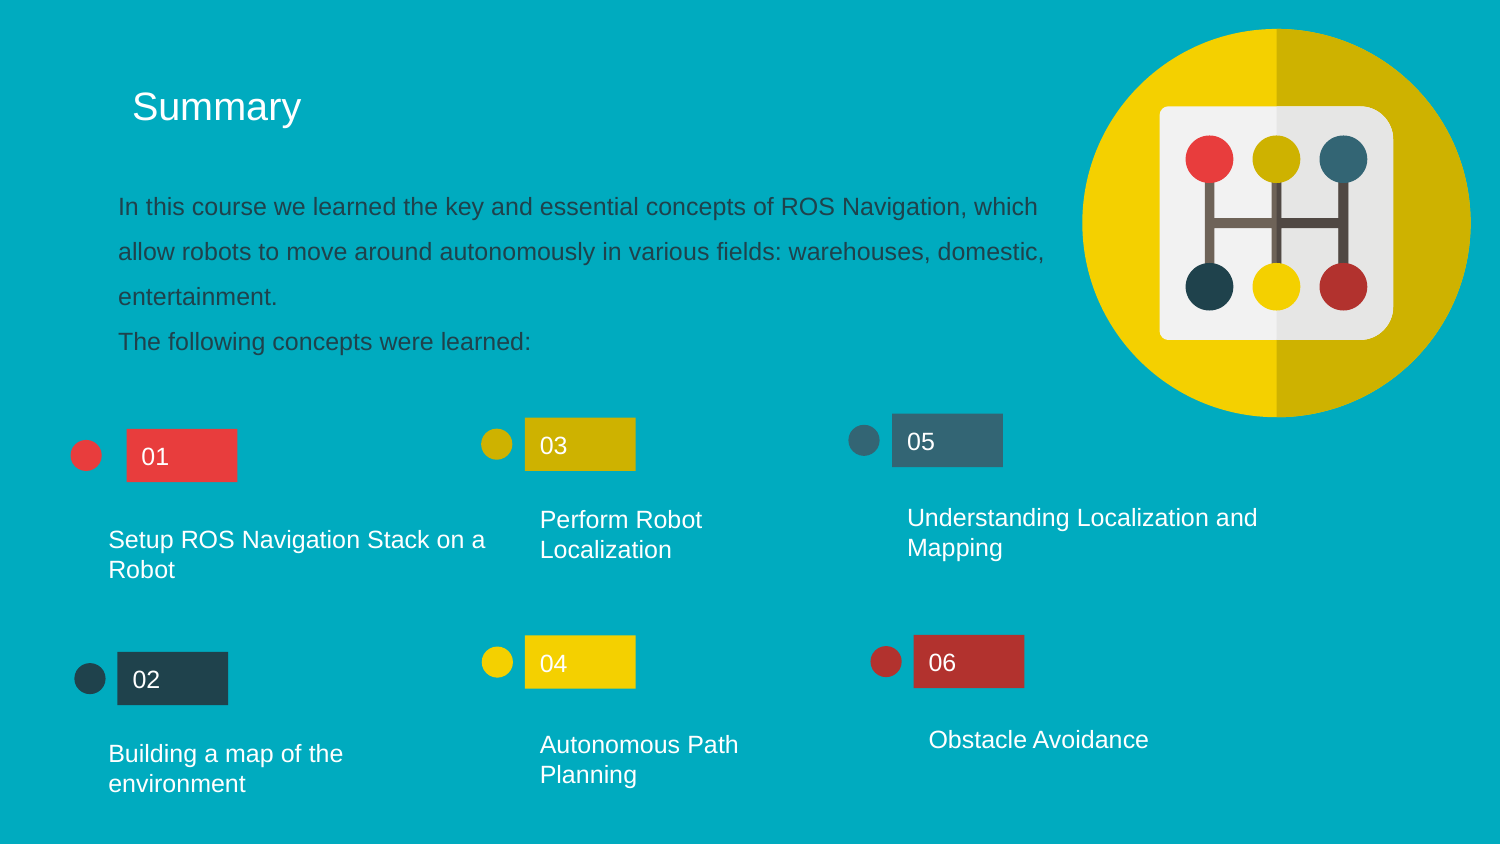

# Summary
In this course we learned the key and essential concepts of ROS Navigation, which allow robots to move around autonomously in various fields: warehouses, domestic, entertainment.
The following concepts were learned:
05

Understanding Localization and Mapping
03

Perform Robot Localization
01

Setup ROS Navigation Stack on a Robot
06

Obstacle Avoidance

04

Autonomous Path Planning

02

Building a map of the environment